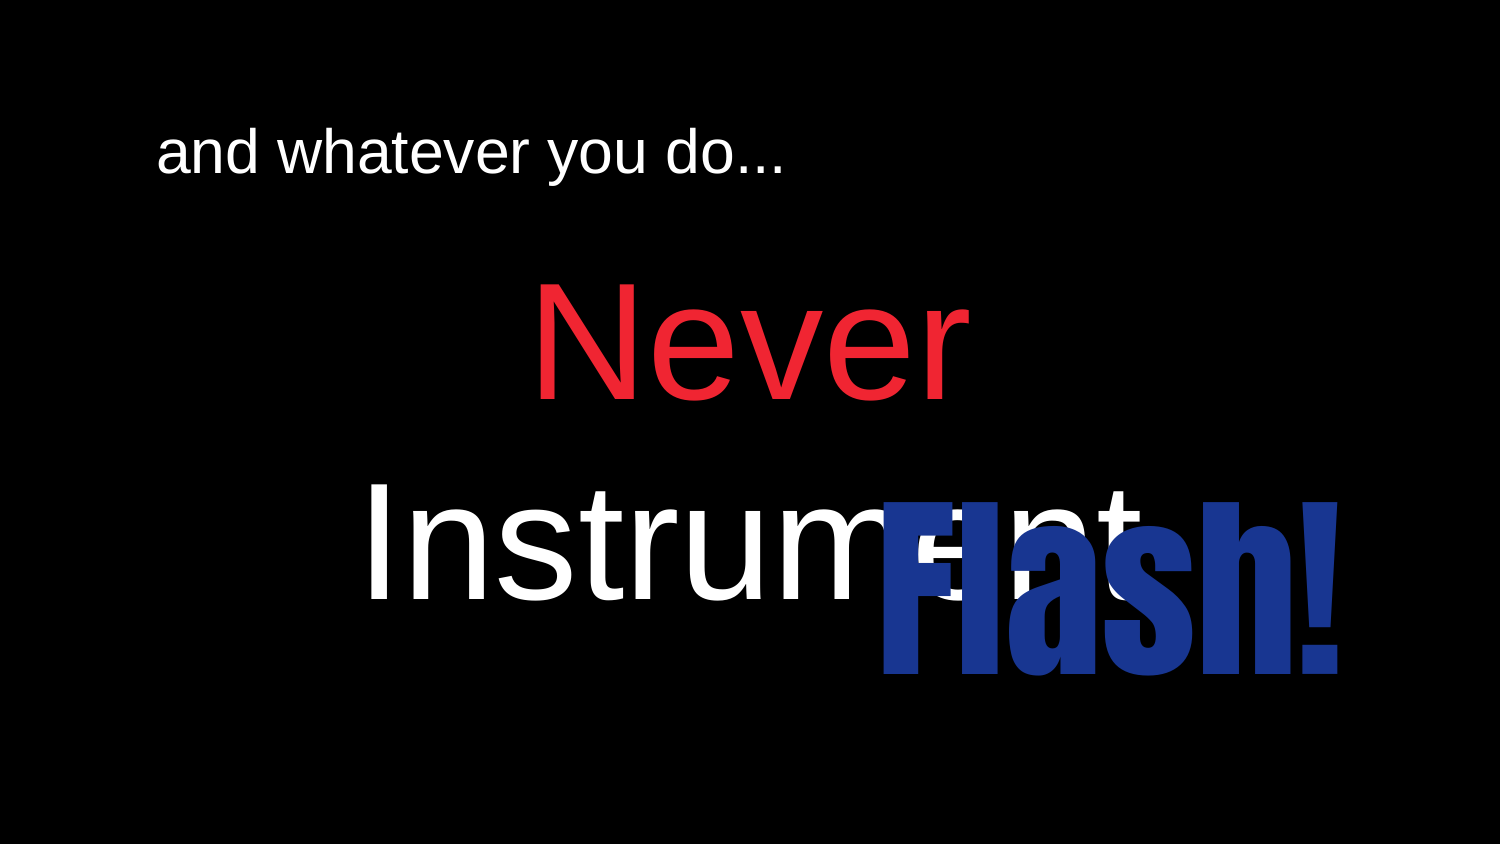

# and whatever you do...
Never Instrument
Flash!